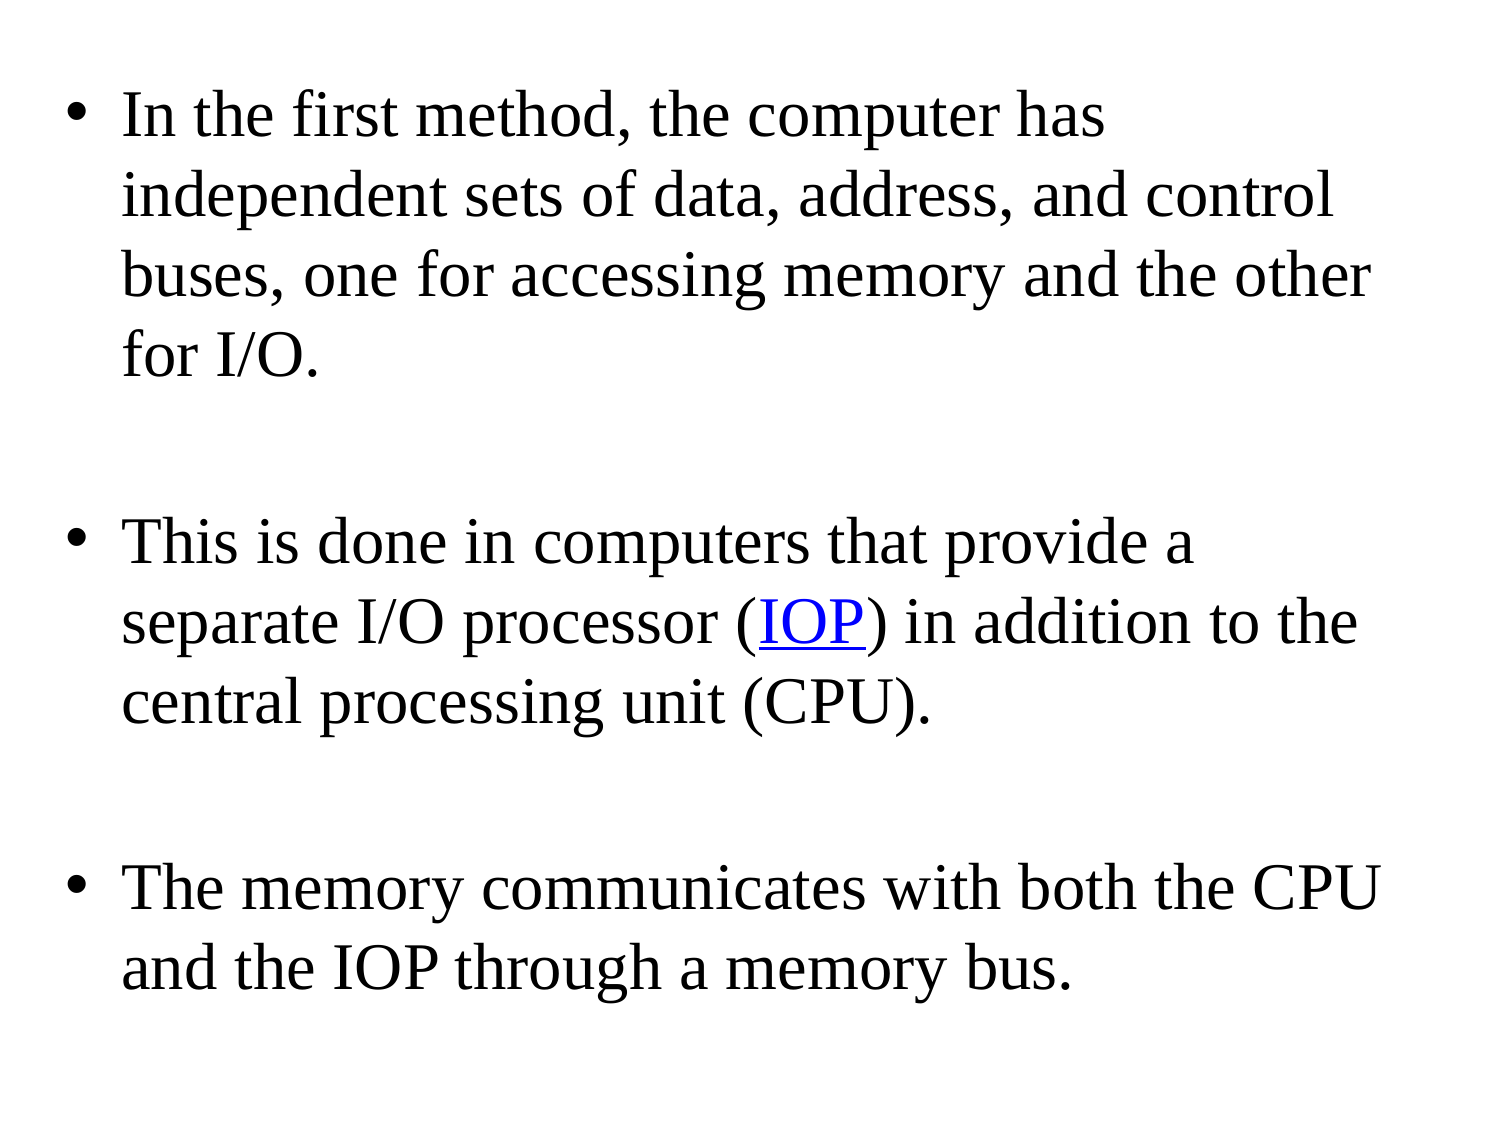

In the first method, the computer has independent sets of data, address, and control buses, one for accessing memory and the other for I/O.

This is done in computers that provide a separate I/O processor (IOP) in addition to the central processing unit (CPU).

The memory communicates with both the CPU and the IOP through a memory bus.